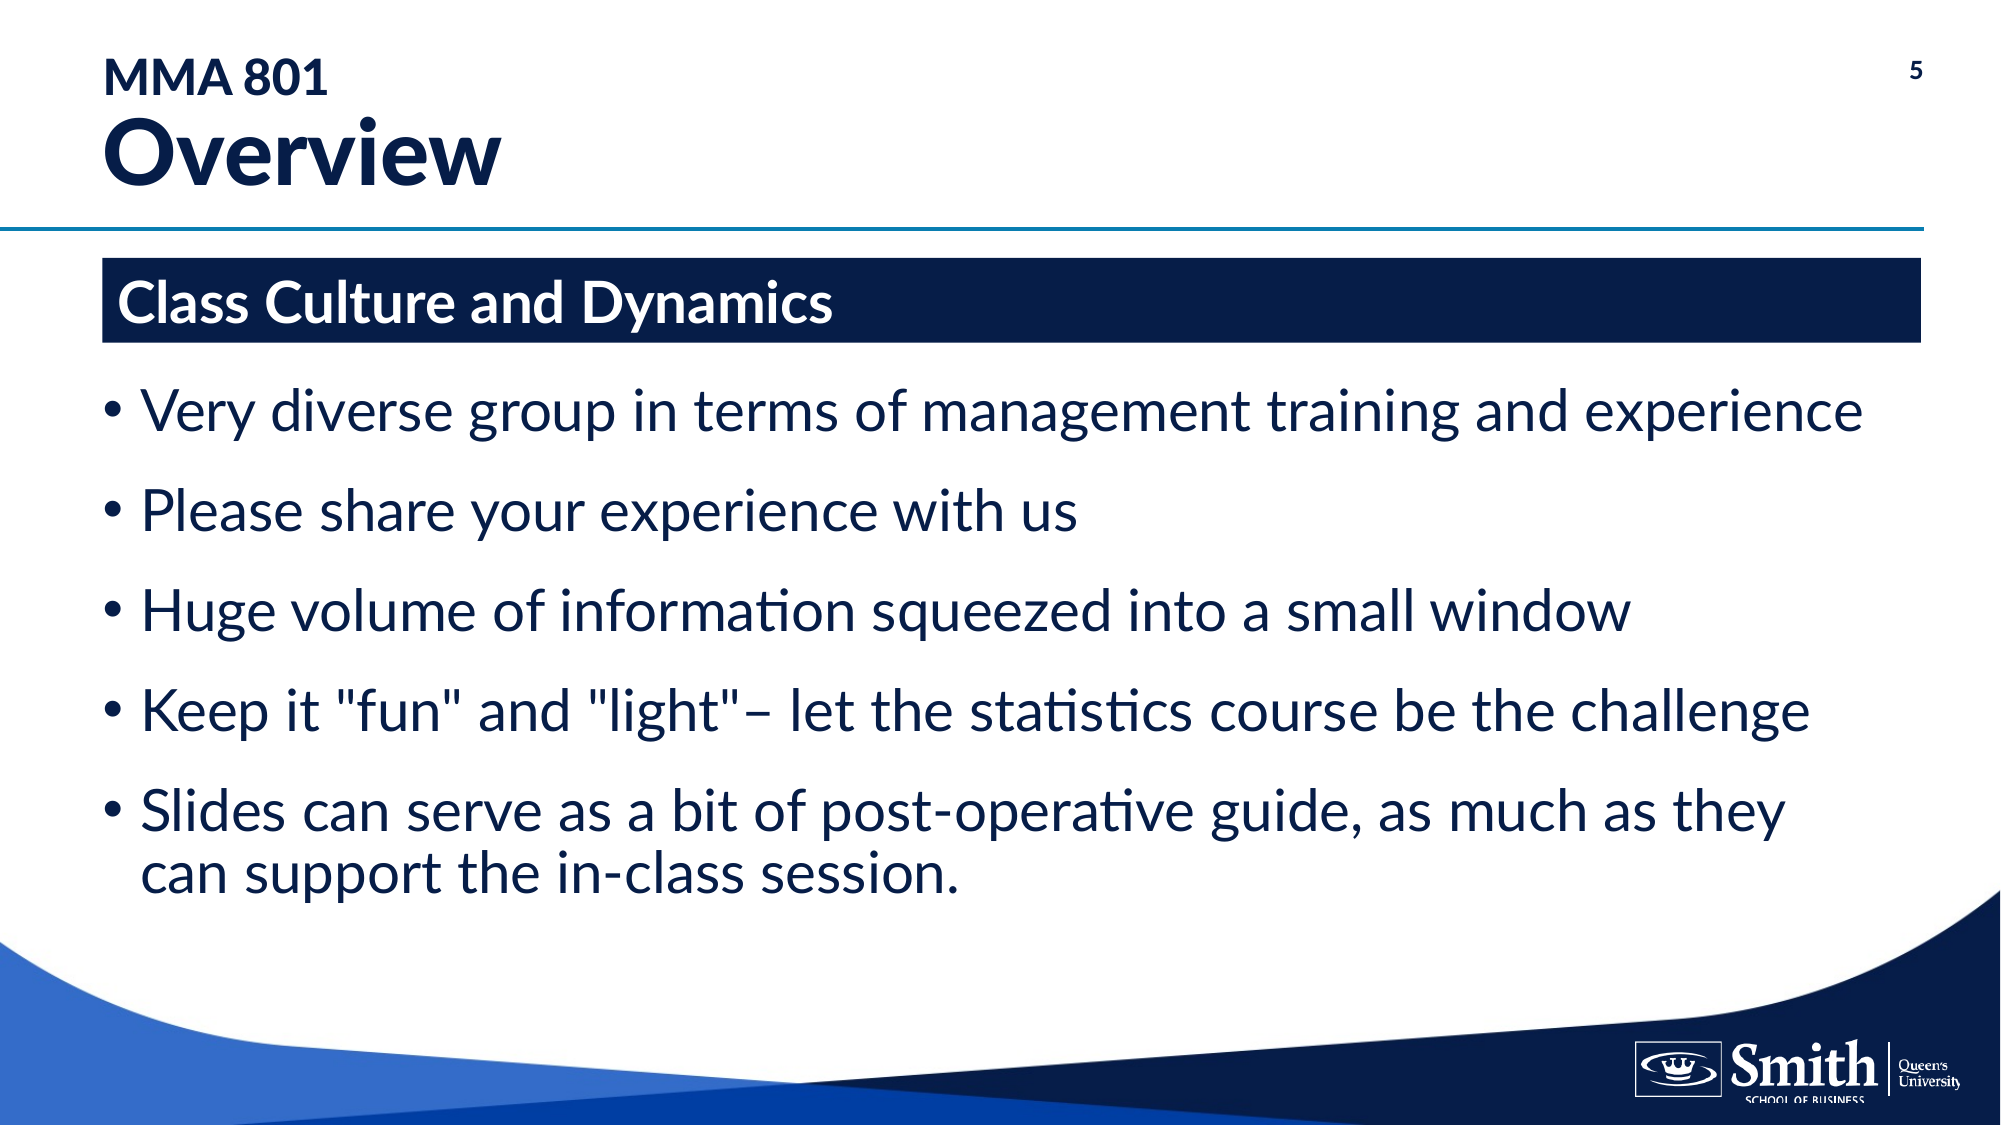

# MMA 801 Overview
Class Culture and Dynamics
Very diverse group in terms of management training and experience
Please share your experience with us
Huge volume of information squeezed into a small window
Keep it "fun" and "light"– let the statistics course be the challenge
Slides can serve as a bit of post-operative guide, as much as they can support the in-class session.